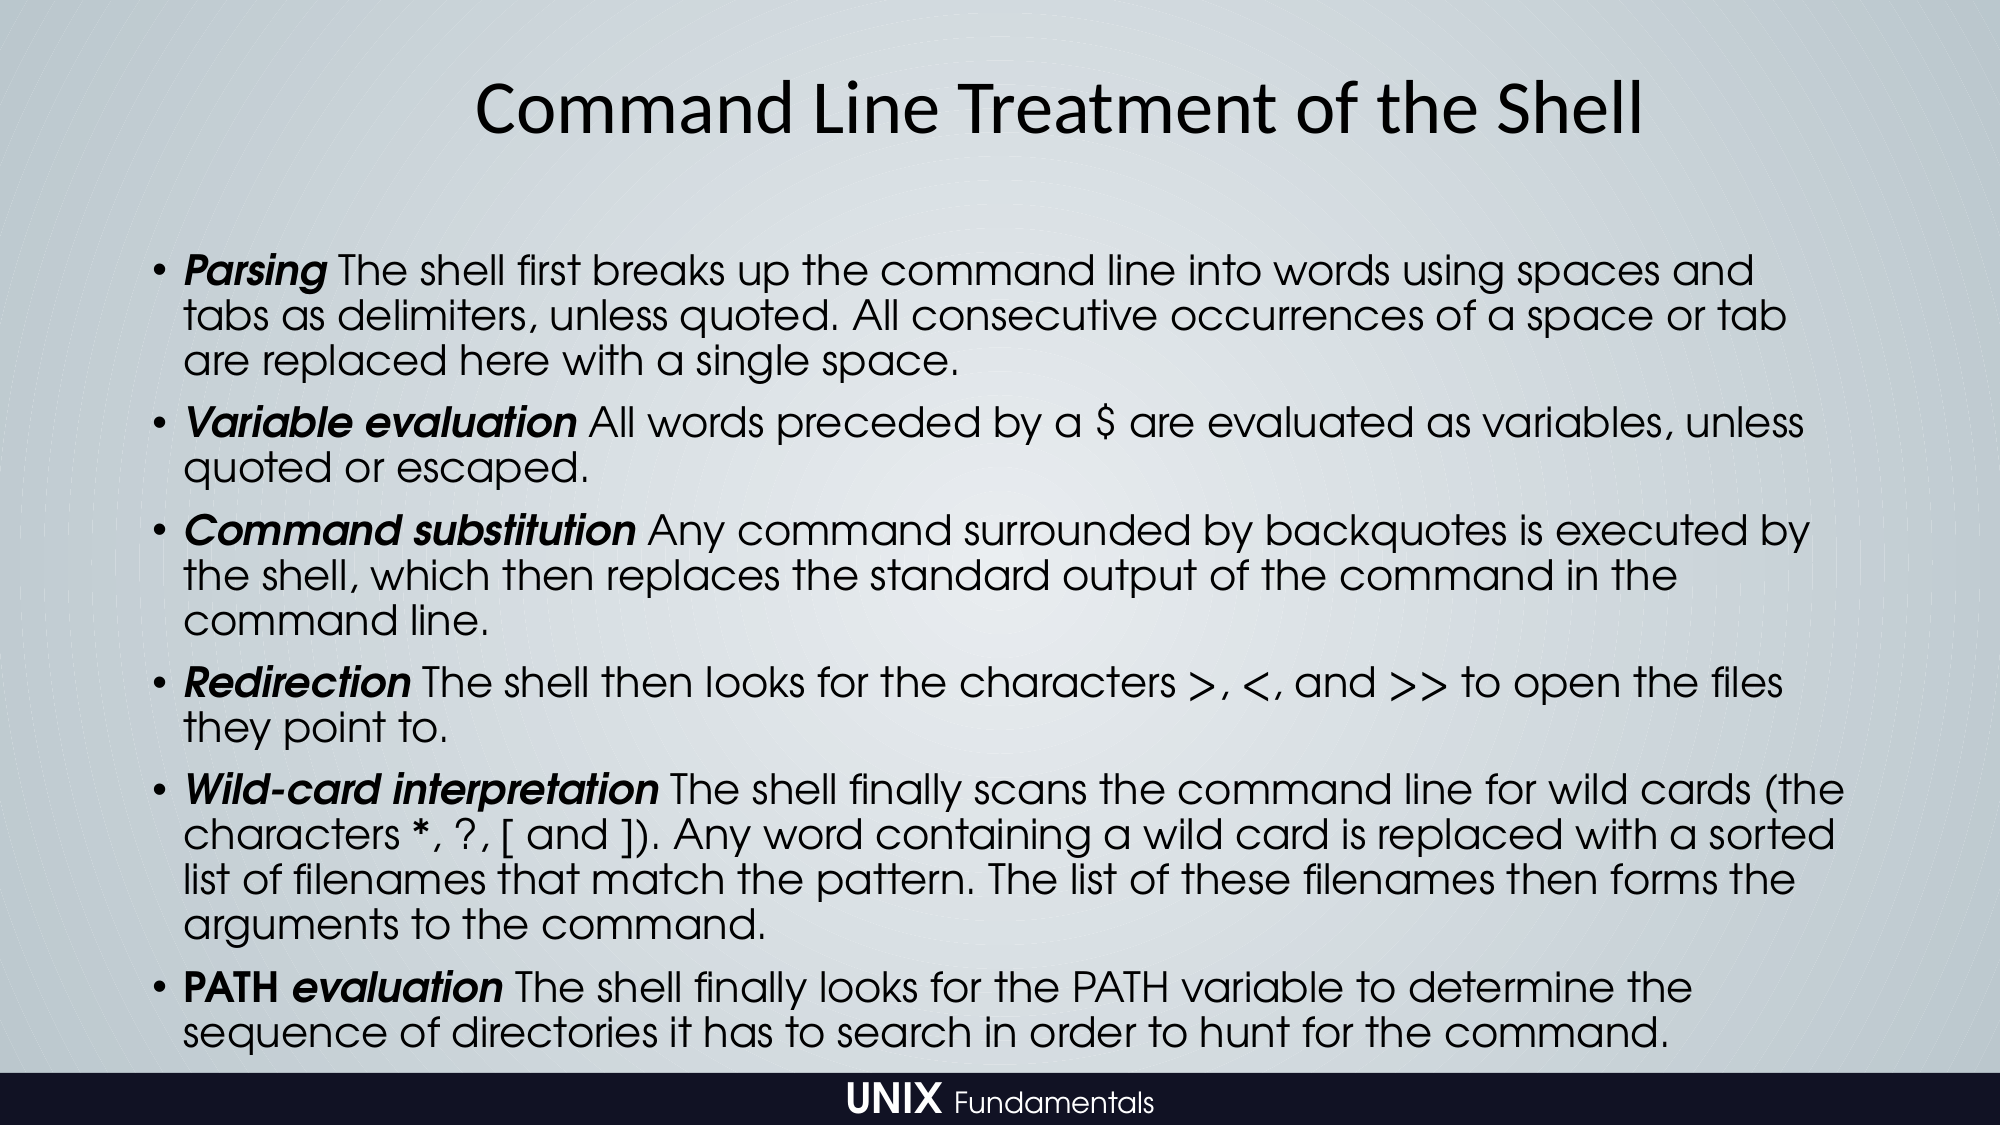

# Command Line Treatment of the Shell
Parsing The shell first breaks up the command line into words using spaces and tabs as delimiters, unless quoted. All consecutive occurrences of a space or tab are replaced here with a single space.
Variable evaluation All words preceded by a $ are evaluated as variables, unless quoted or escaped.
Command substitution Any command surrounded by backquotes is executed by the shell, which then replaces the standard output of the command in the command line.
Redirection The shell then looks for the characters >, <, and >> to open the files they point to.
Wild-card interpretation The shell finally scans the command line for wild cards (the characters *, ?, [ and ]). Any word containing a wild card is replaced with a sorted list of filenames that match the pattern. The list of these filenames then forms the arguments to the command.
PATH evaluation The shell finally looks for the PATH variable to determine the sequence of directories it has to search in order to hunt for the command.